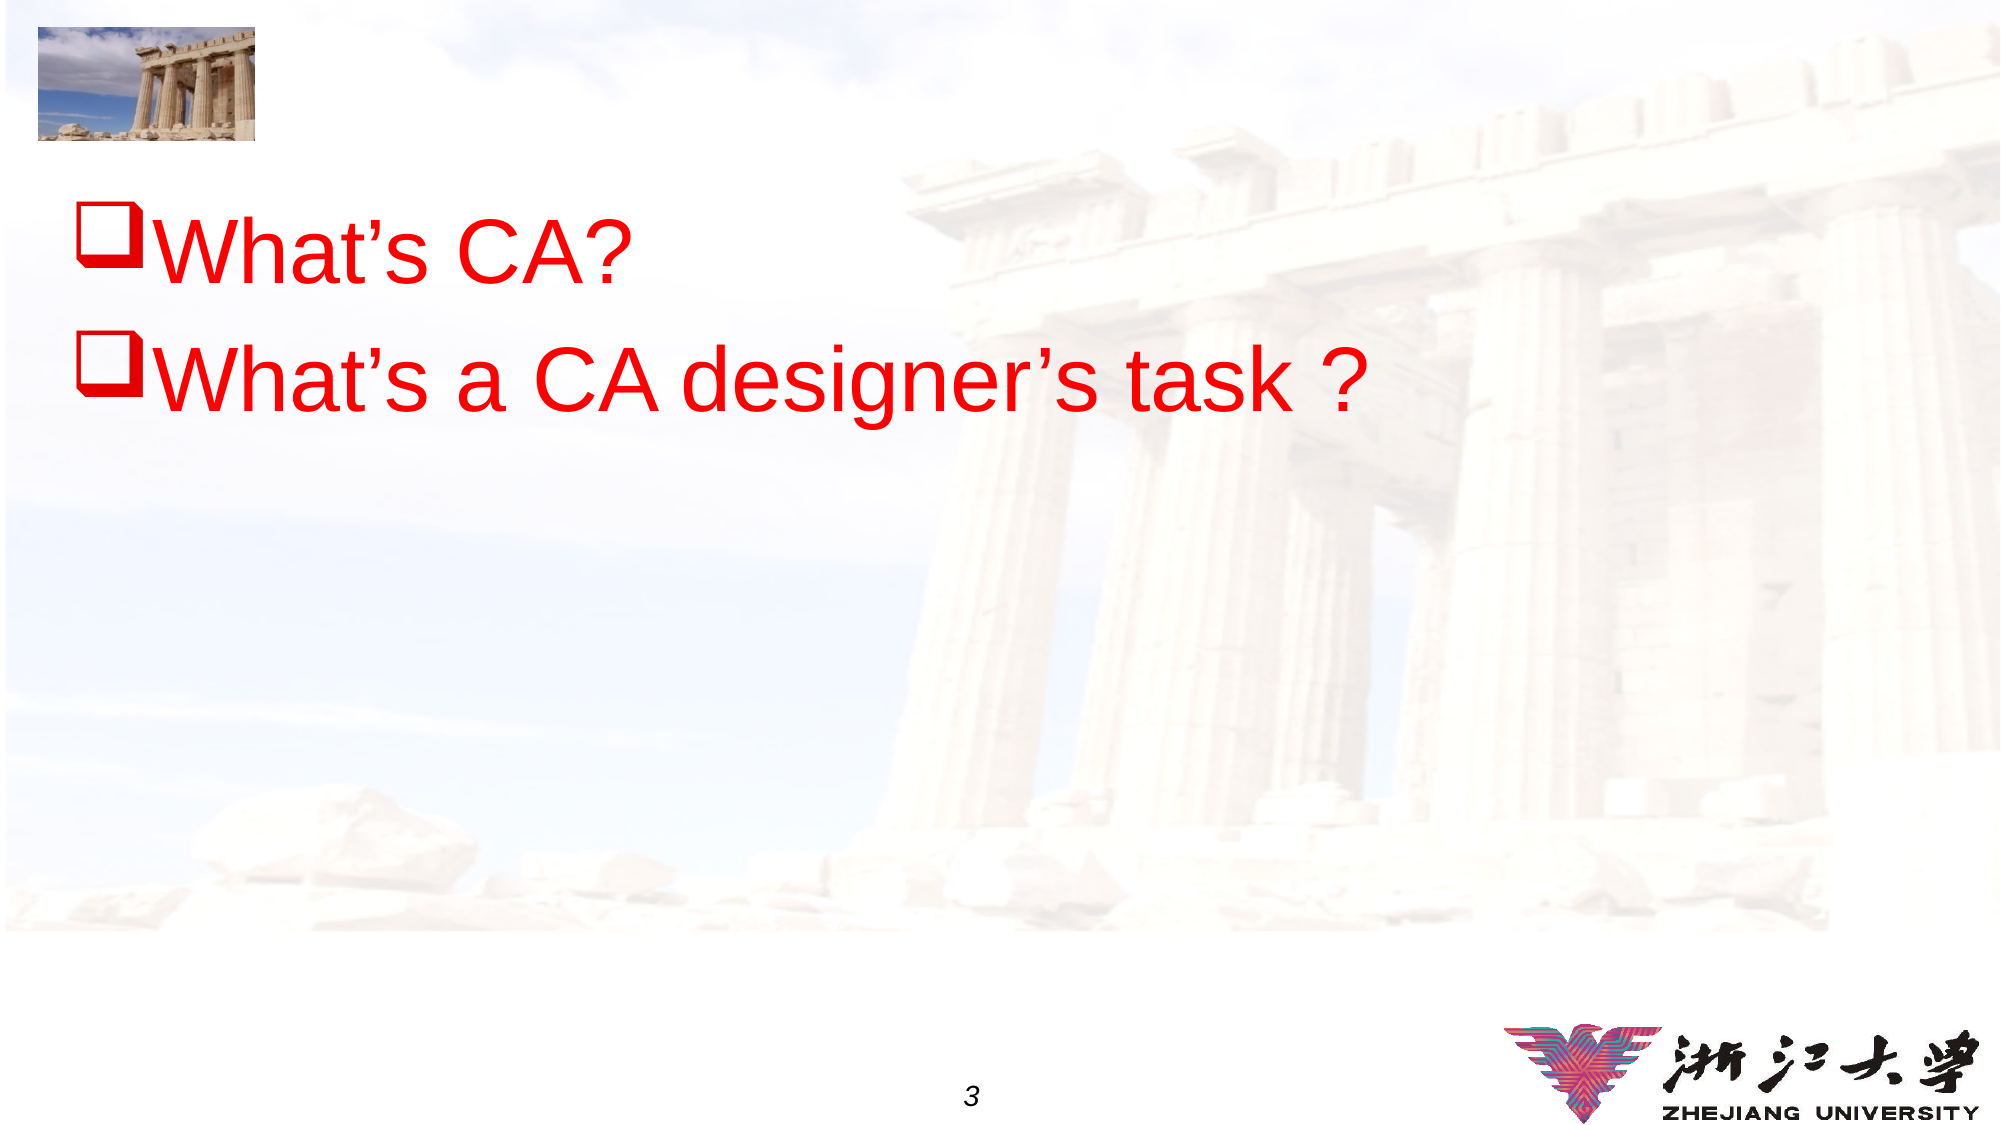

#
What’s CA?
What’s a CA designer’s task ?